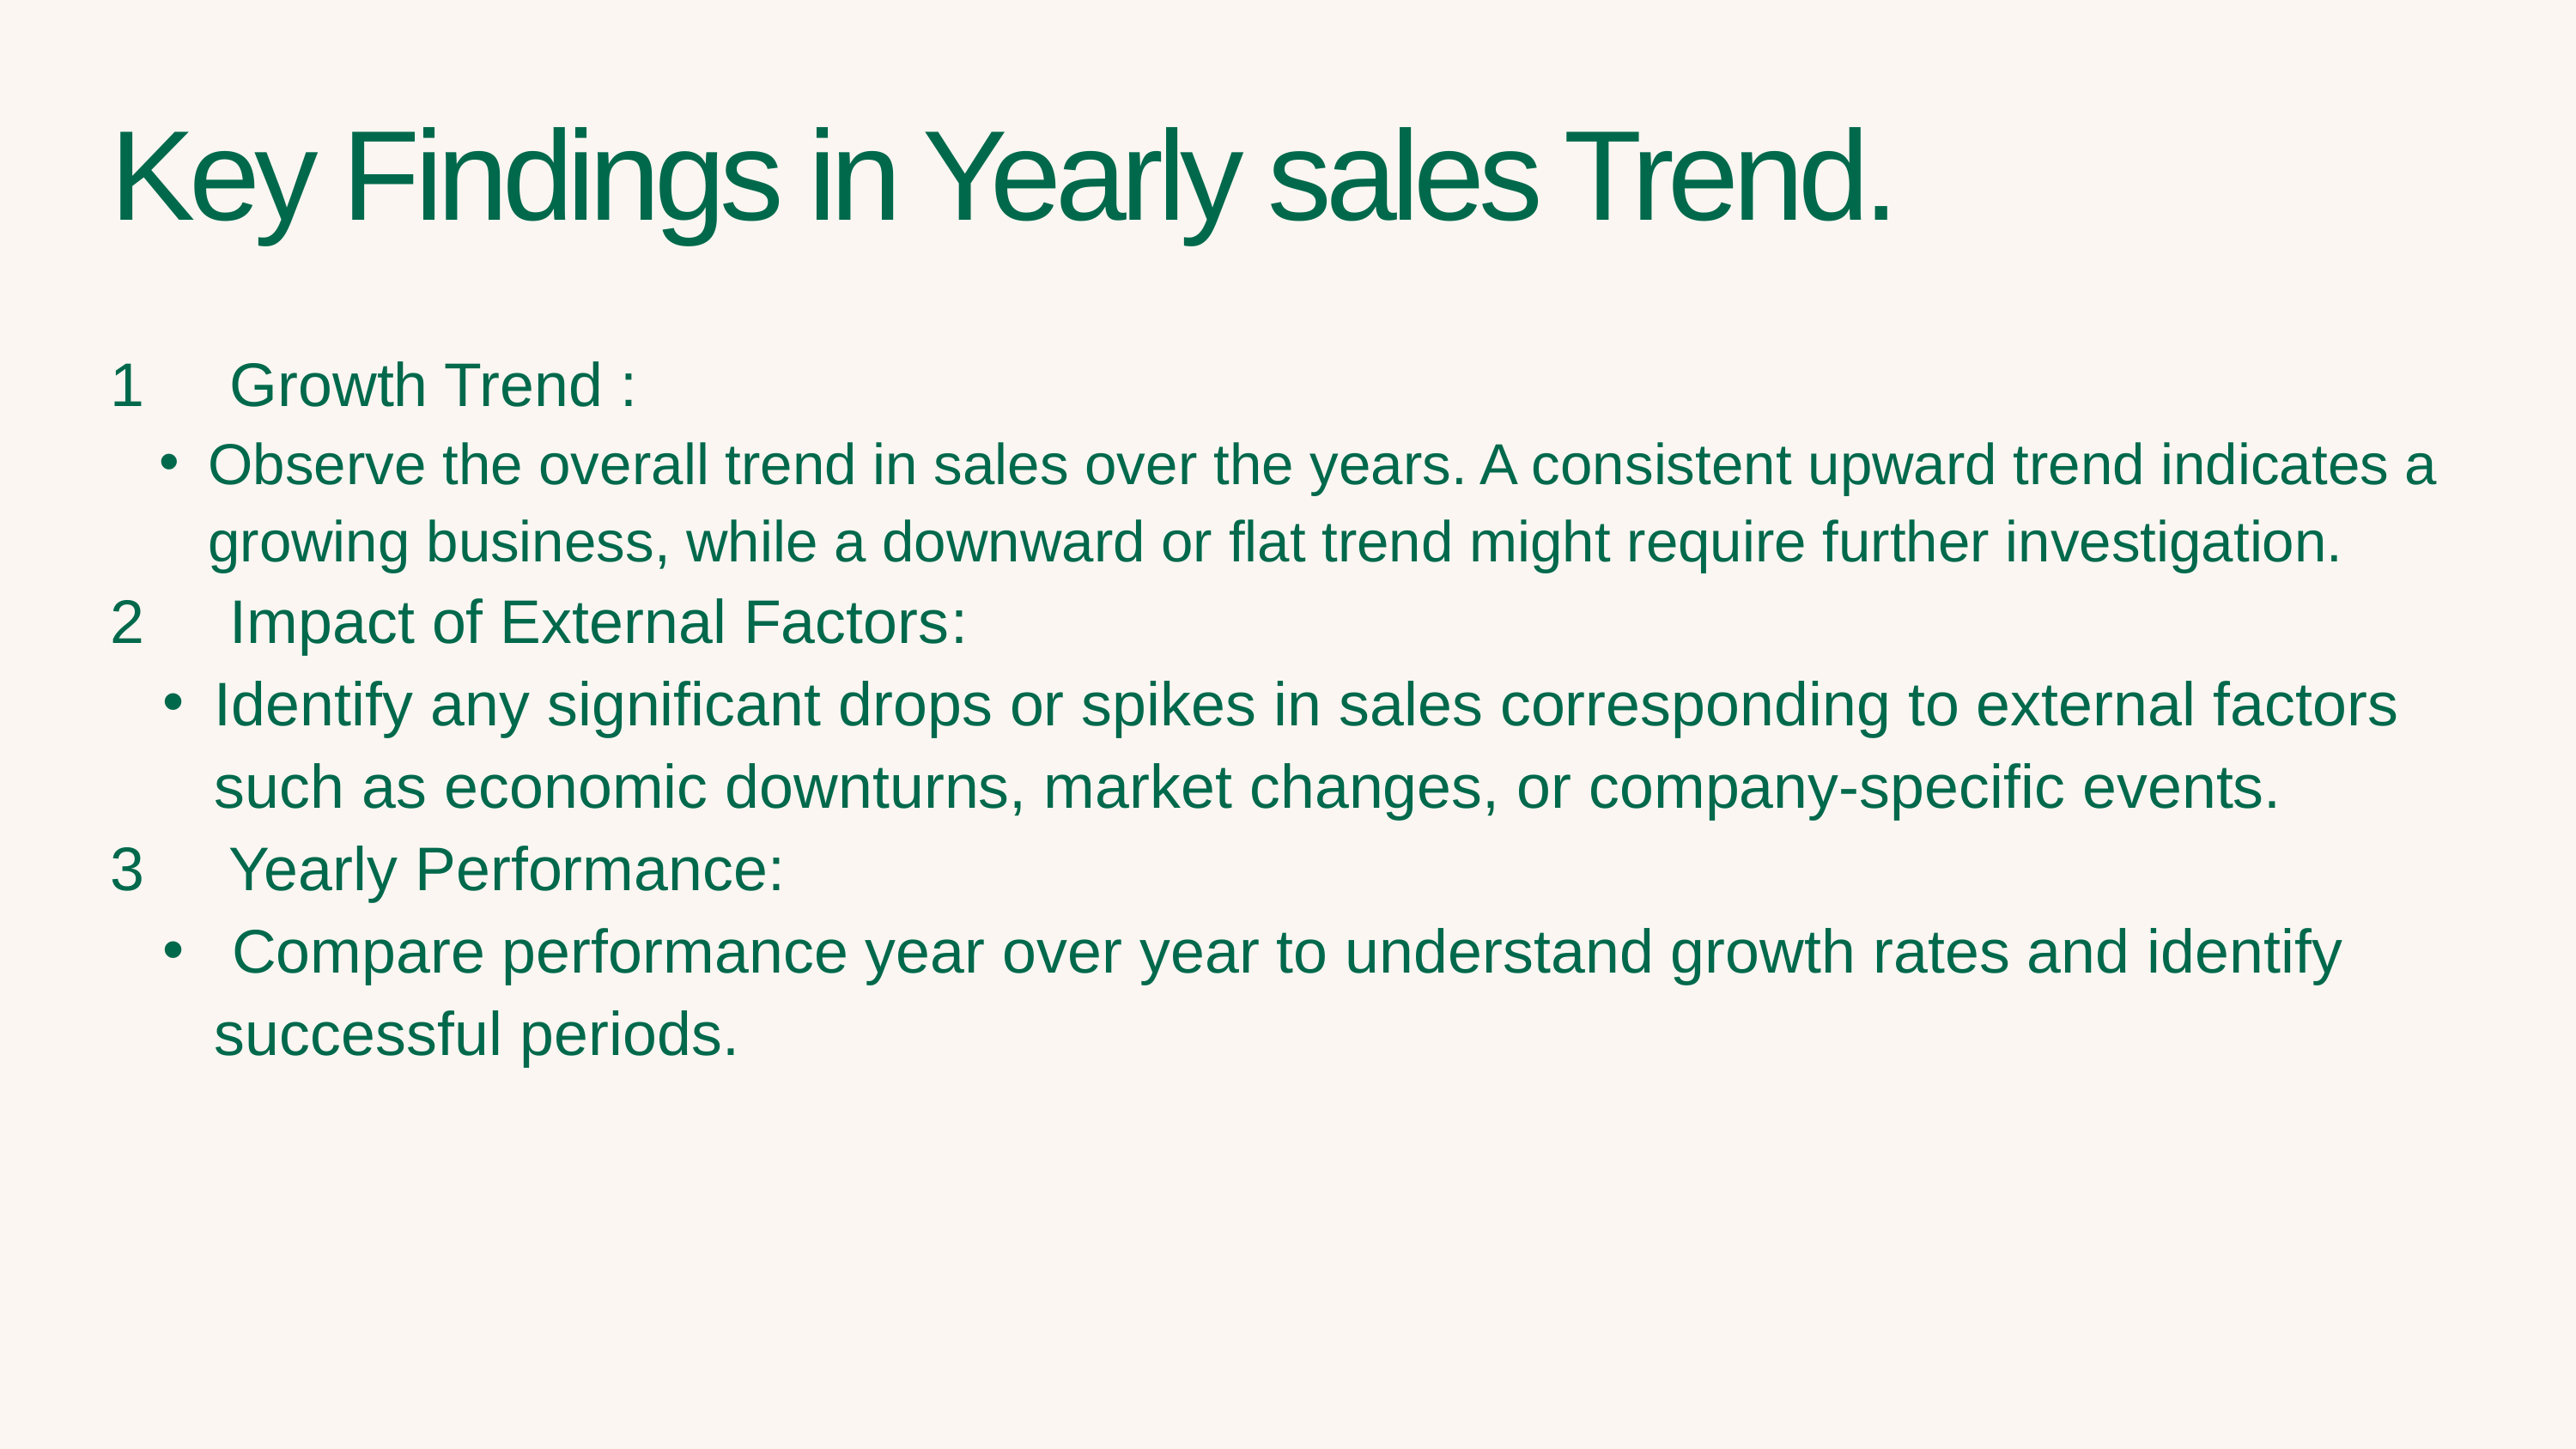

Key Findings in Yearly sales Trend.
1     Growth Trend :
Observe the overall trend in sales over the years. A consistent upward trend indicates a growing business, while a downward or flat trend might require further investigation.
2     Impact of External Factors:
Identify any significant drops or spikes in sales corresponding to external factors such as economic downturns, market changes, or company-specific events.
3     Yearly Performance:
 Compare performance year over year to understand growth rates and identify successful periods.